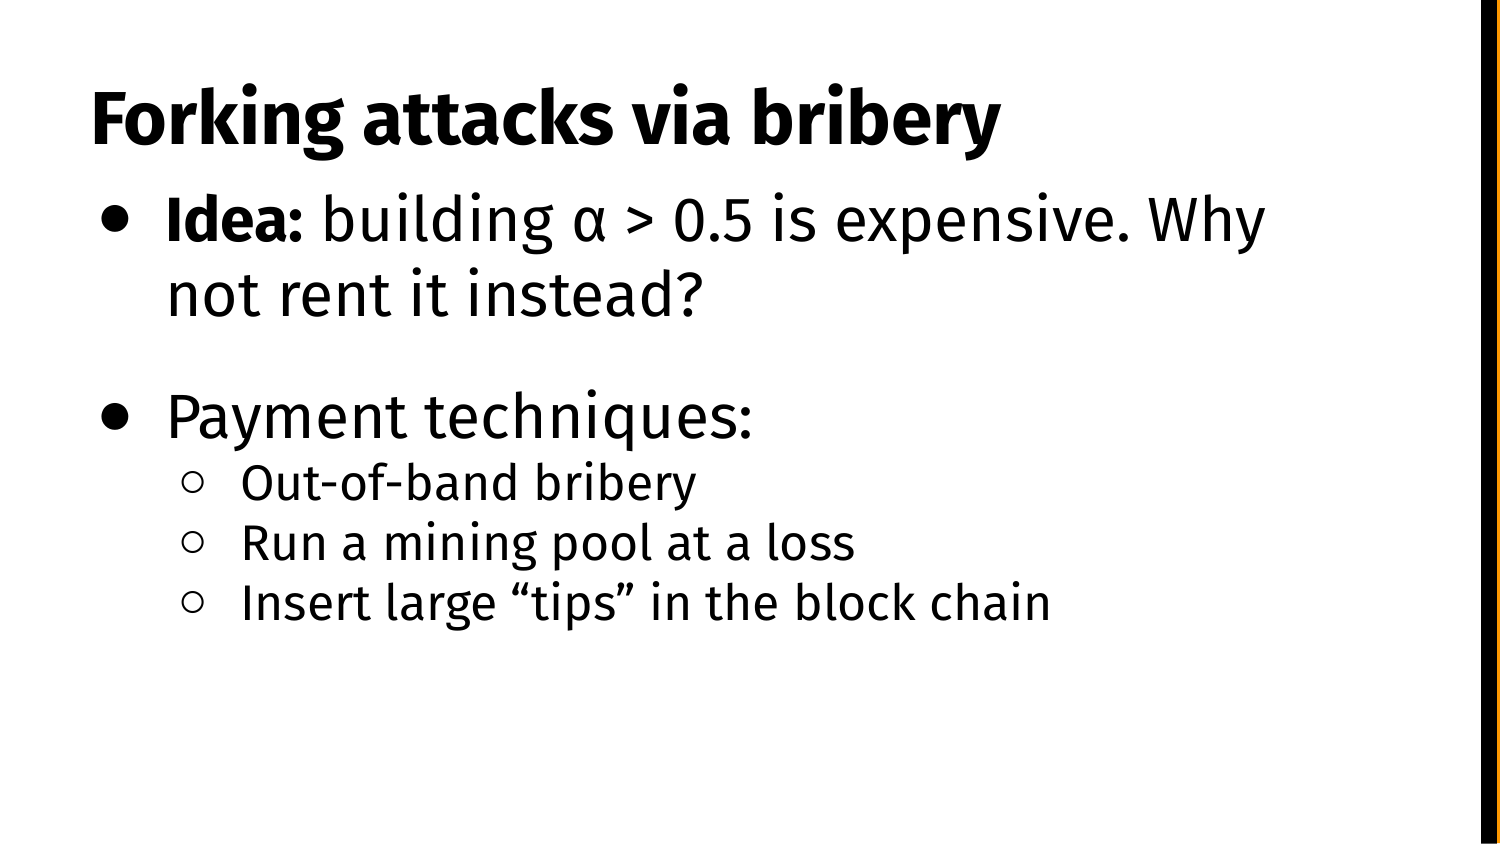

# Forking attacks via bribery
Idea: building α > 0.5 is expensive. Why not rent it instead?

Payment techniques:
Out-of-band bribery
Run a mining pool at a loss
Insert large “tips” in the block chain